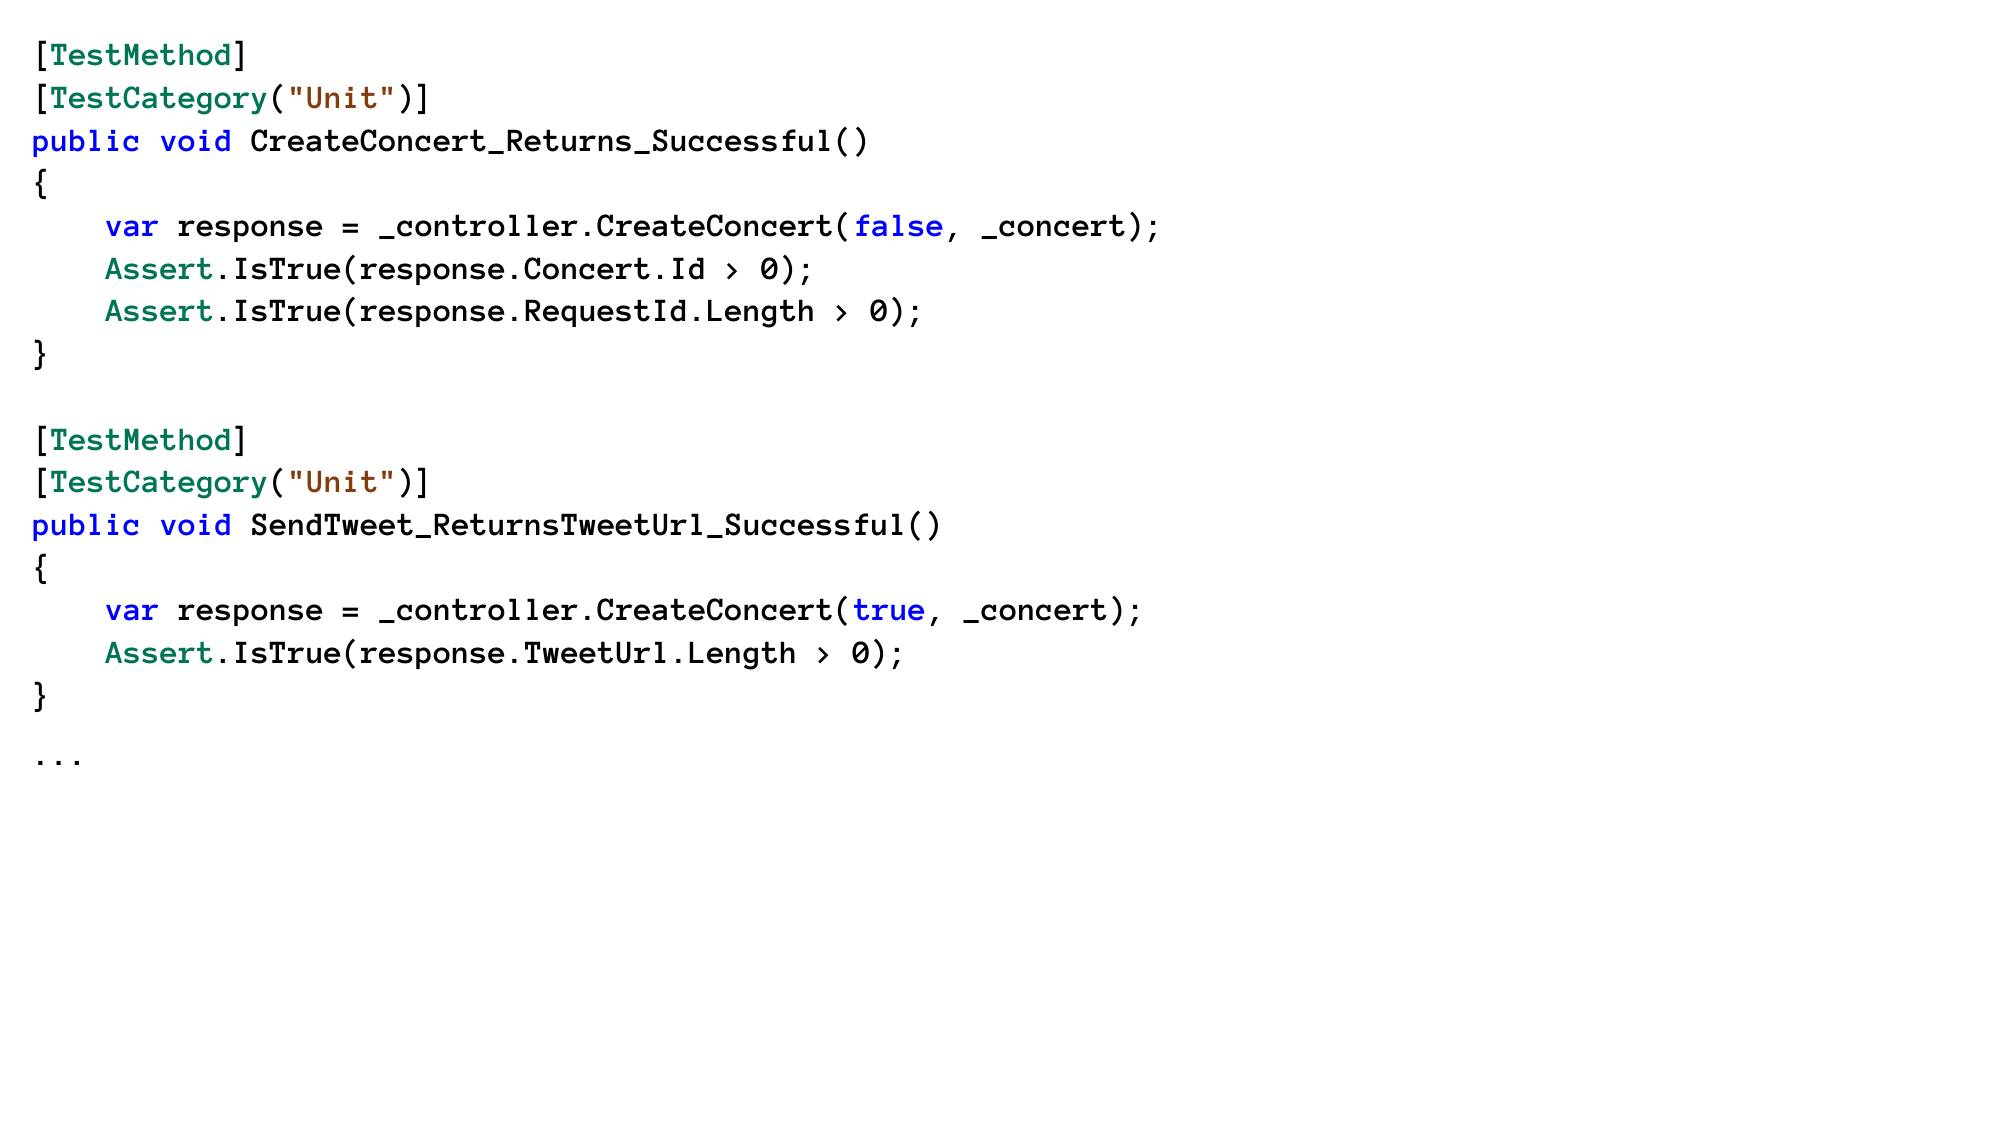

[TestMethod]
 [TestCategory("Unit")]
 public void CreateConcert_Returns_Successful()
 {
     var response = _controller.CreateConcert(false, _concert);
     Assert.IsTrue(response.Concert.Id > 0);
     Assert.IsTrue(response.RequestId.Length > 0);
 }

 [TestMethod]
 [TestCategory("Unit")]
 public void SendTweet_ReturnsTweetUrl_Successful()
 {
     var response = _controller.CreateConcert(true, _concert);
     Assert.IsTrue(response.TweetUrl.Length > 0);
 }
 ...